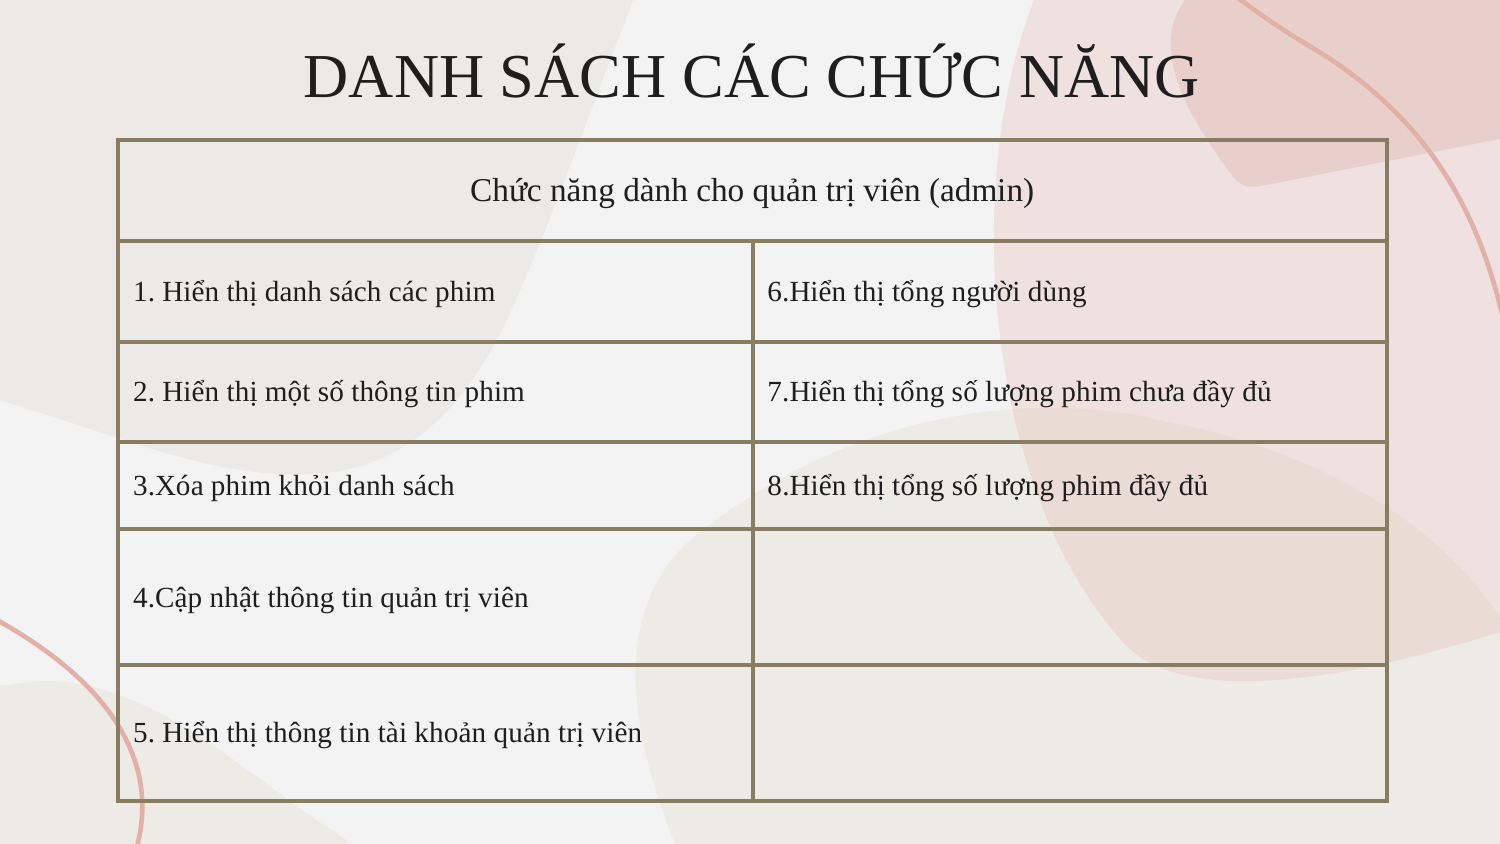

# DANH SÁCH CÁC CHỨC NĂNG
| Chức năng dành cho quản trị viên (admin) |  |
| --- | --- |
| 1. Hiển thị danh sách các phim | 6.Hiển thị tổng người dùng |
| 2. Hiển thị một số thông tin phim | 7.Hiển thị tổng số lượng phim chưa đầy đủ |
| 3.Xóa phim khỏi danh sách | 8.Hiển thị tổng số lượng phim đầy đủ |
| 4.Cập nhật thông tin quản trị viên |  |
| 5. Hiển thị thông tin tài khoản quản trị viên |  |